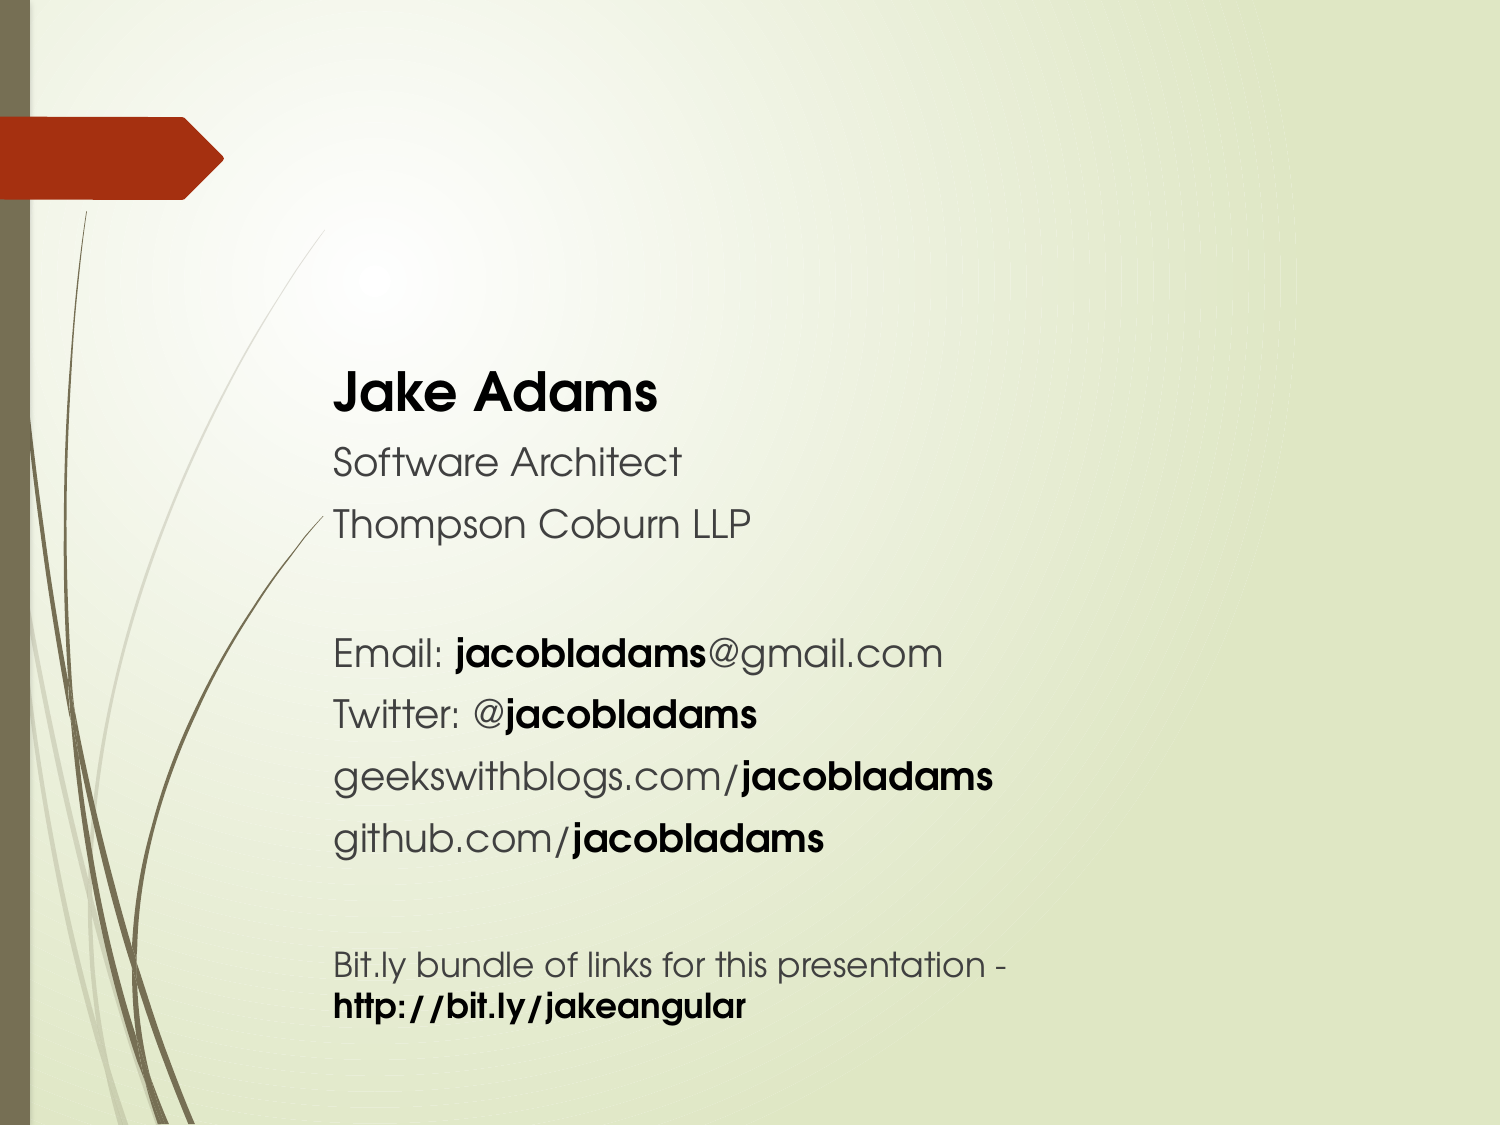

#
Jake Adams
Software Architect
Thompson Coburn LLP

Email: jacobladams@gmail.com
Twitter: @jacobladams
geekswithblogs.com/jacobladams
github.com/jacobladams

Bit.ly bundle of links for this presentation - http://bit.ly/jakeangular